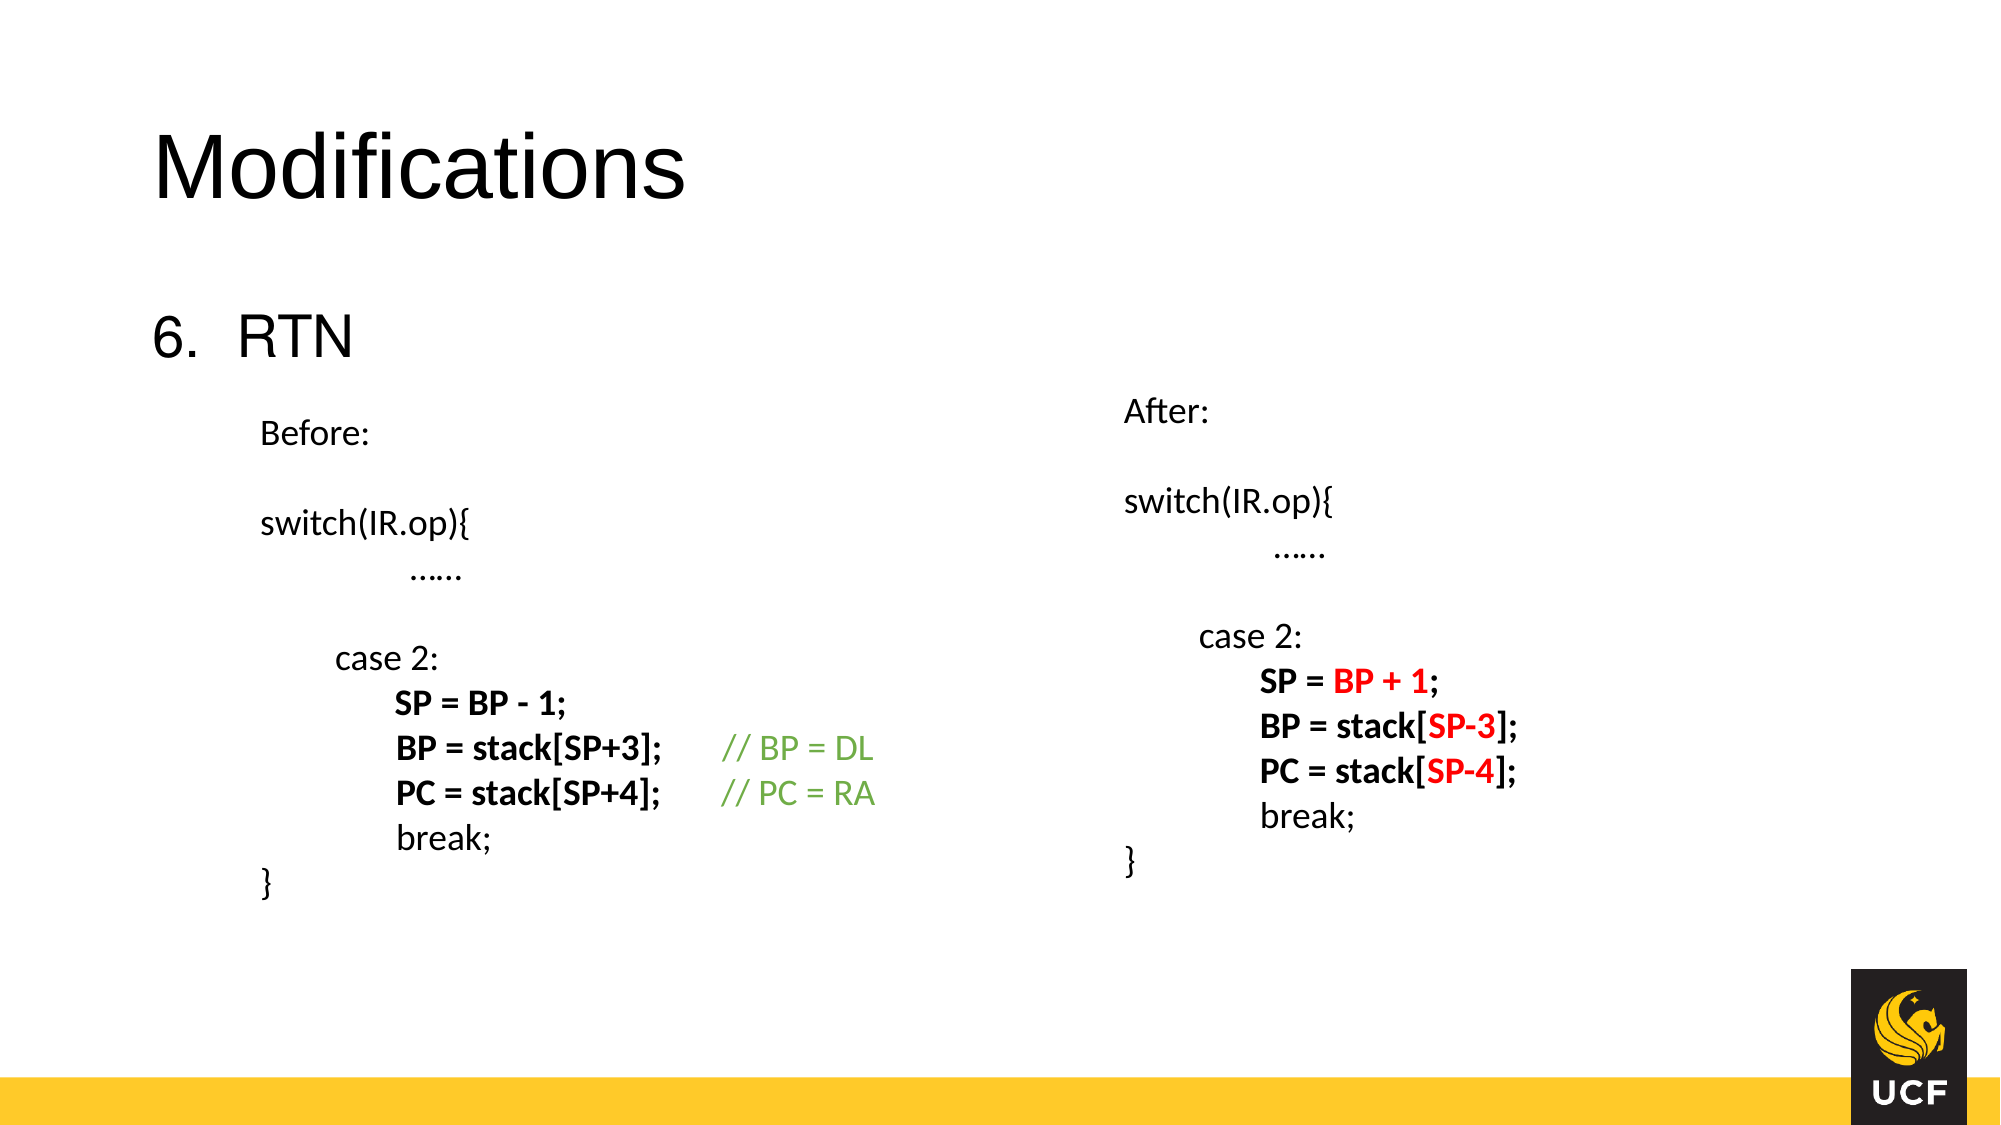

# Modifications
RTN

After:

switch(IR.op){
	……

case 2:
                SP = BP + 1;
                BP = stack[SP-3];
                PC = stack[SP-4];
                break;
}
Before:

switch(IR.op){
	……

case 2:
       SP = BP - 1;
                BP = stack[SP+3];       // BP = DL
                PC = stack[SP+4];       // PC = RA
                break;
}